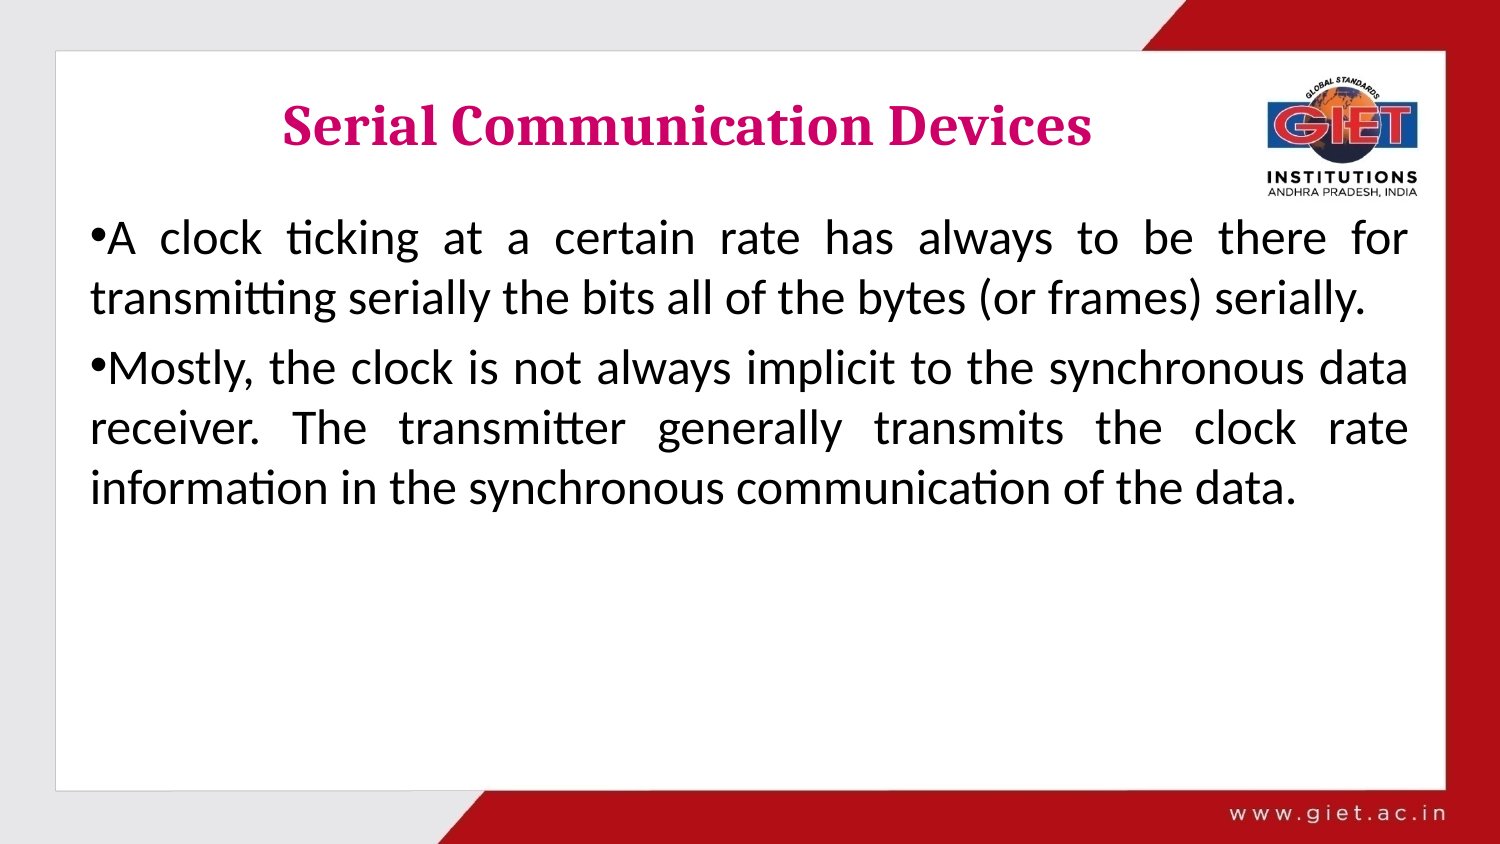

# Serial Communication Devices
A clock ticking at a certain rate has always to be there for transmitting serially the bits all of the bytes (or frames) serially.
Mostly, the clock is not always implicit to the synchronous data receiver. The transmitter generally transmits the clock rate information in the synchronous communication of the data.